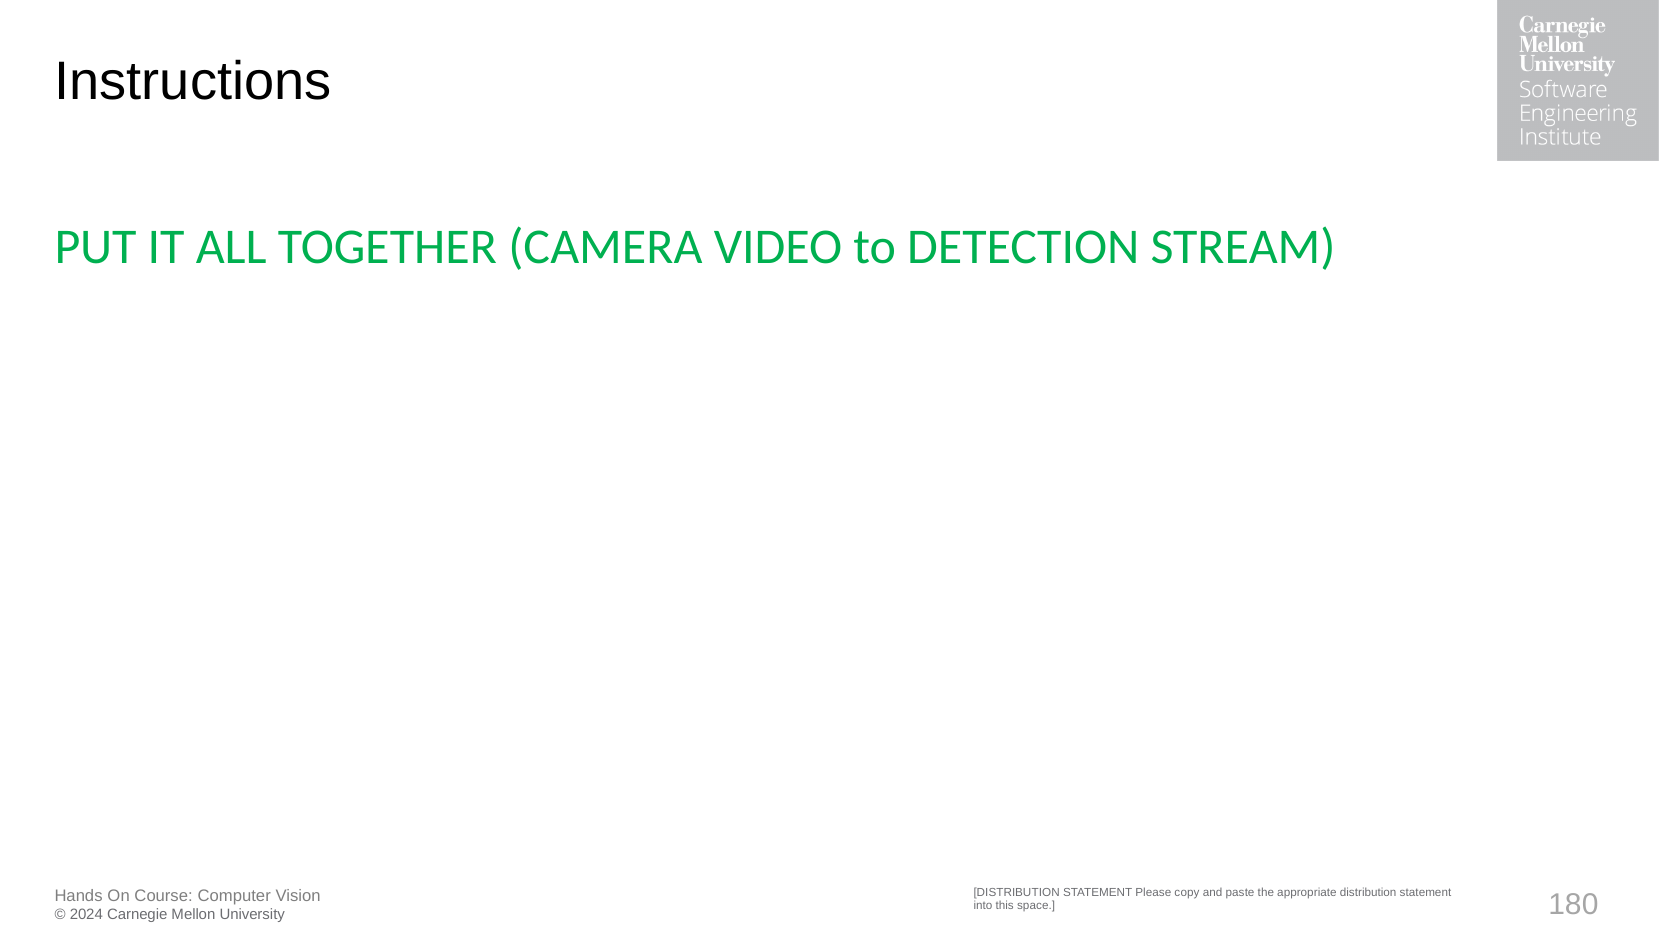

# Instructions
PUT IT ALL TOGETHER (CAMERA VIDEO to DETECTION STREAM)